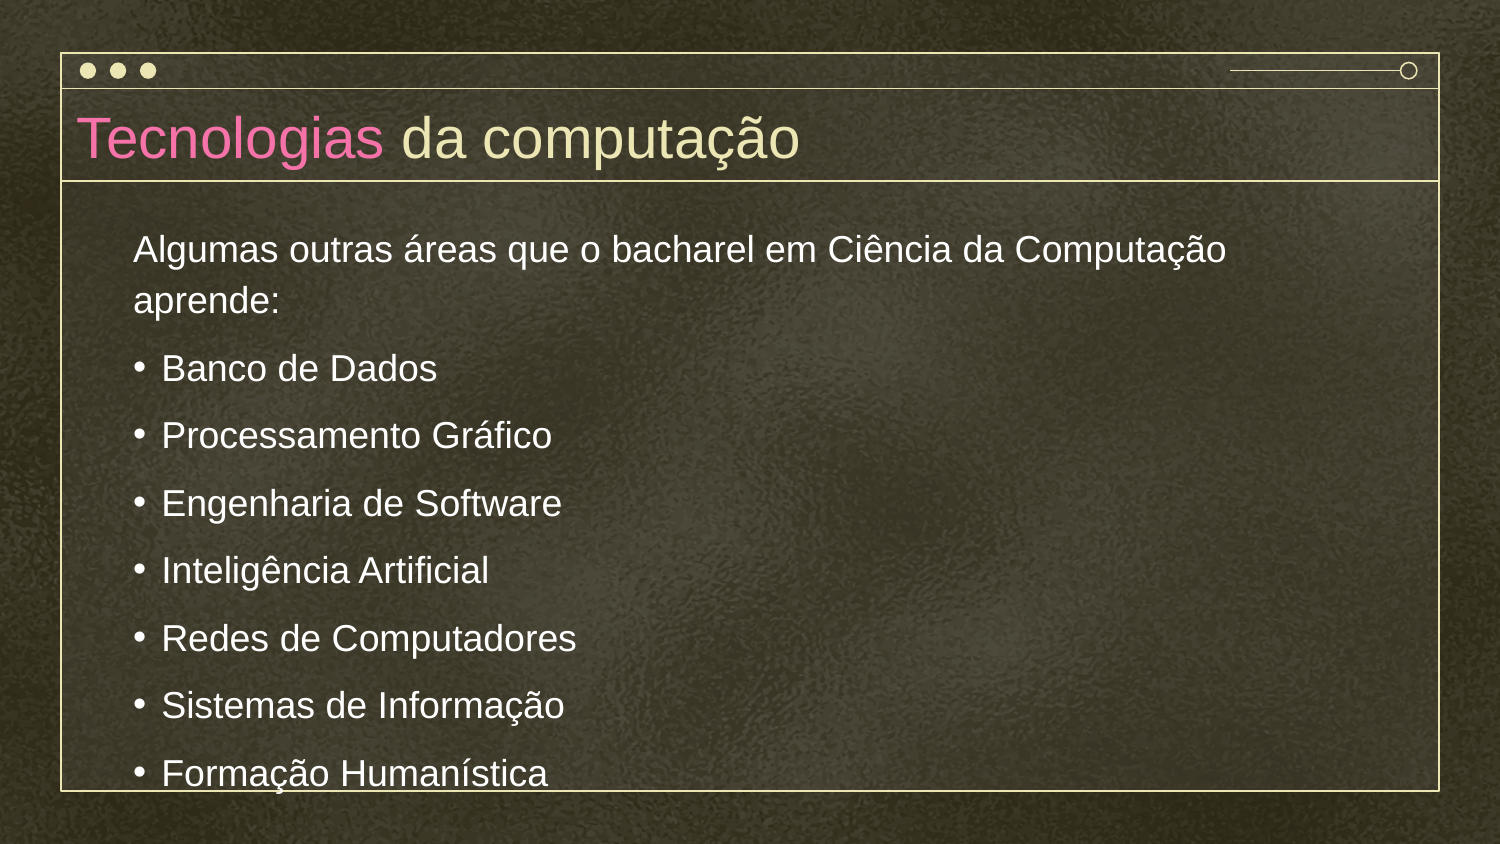

# Tecnologias da computação
Algumas outras áreas que o bacharel em Ciência da Computação aprende:
Banco de Dados
Processamento Gráfico
Engenharia de Software
Inteligência Artificial
Redes de Computadores
Sistemas de Informação
Formação Humanística